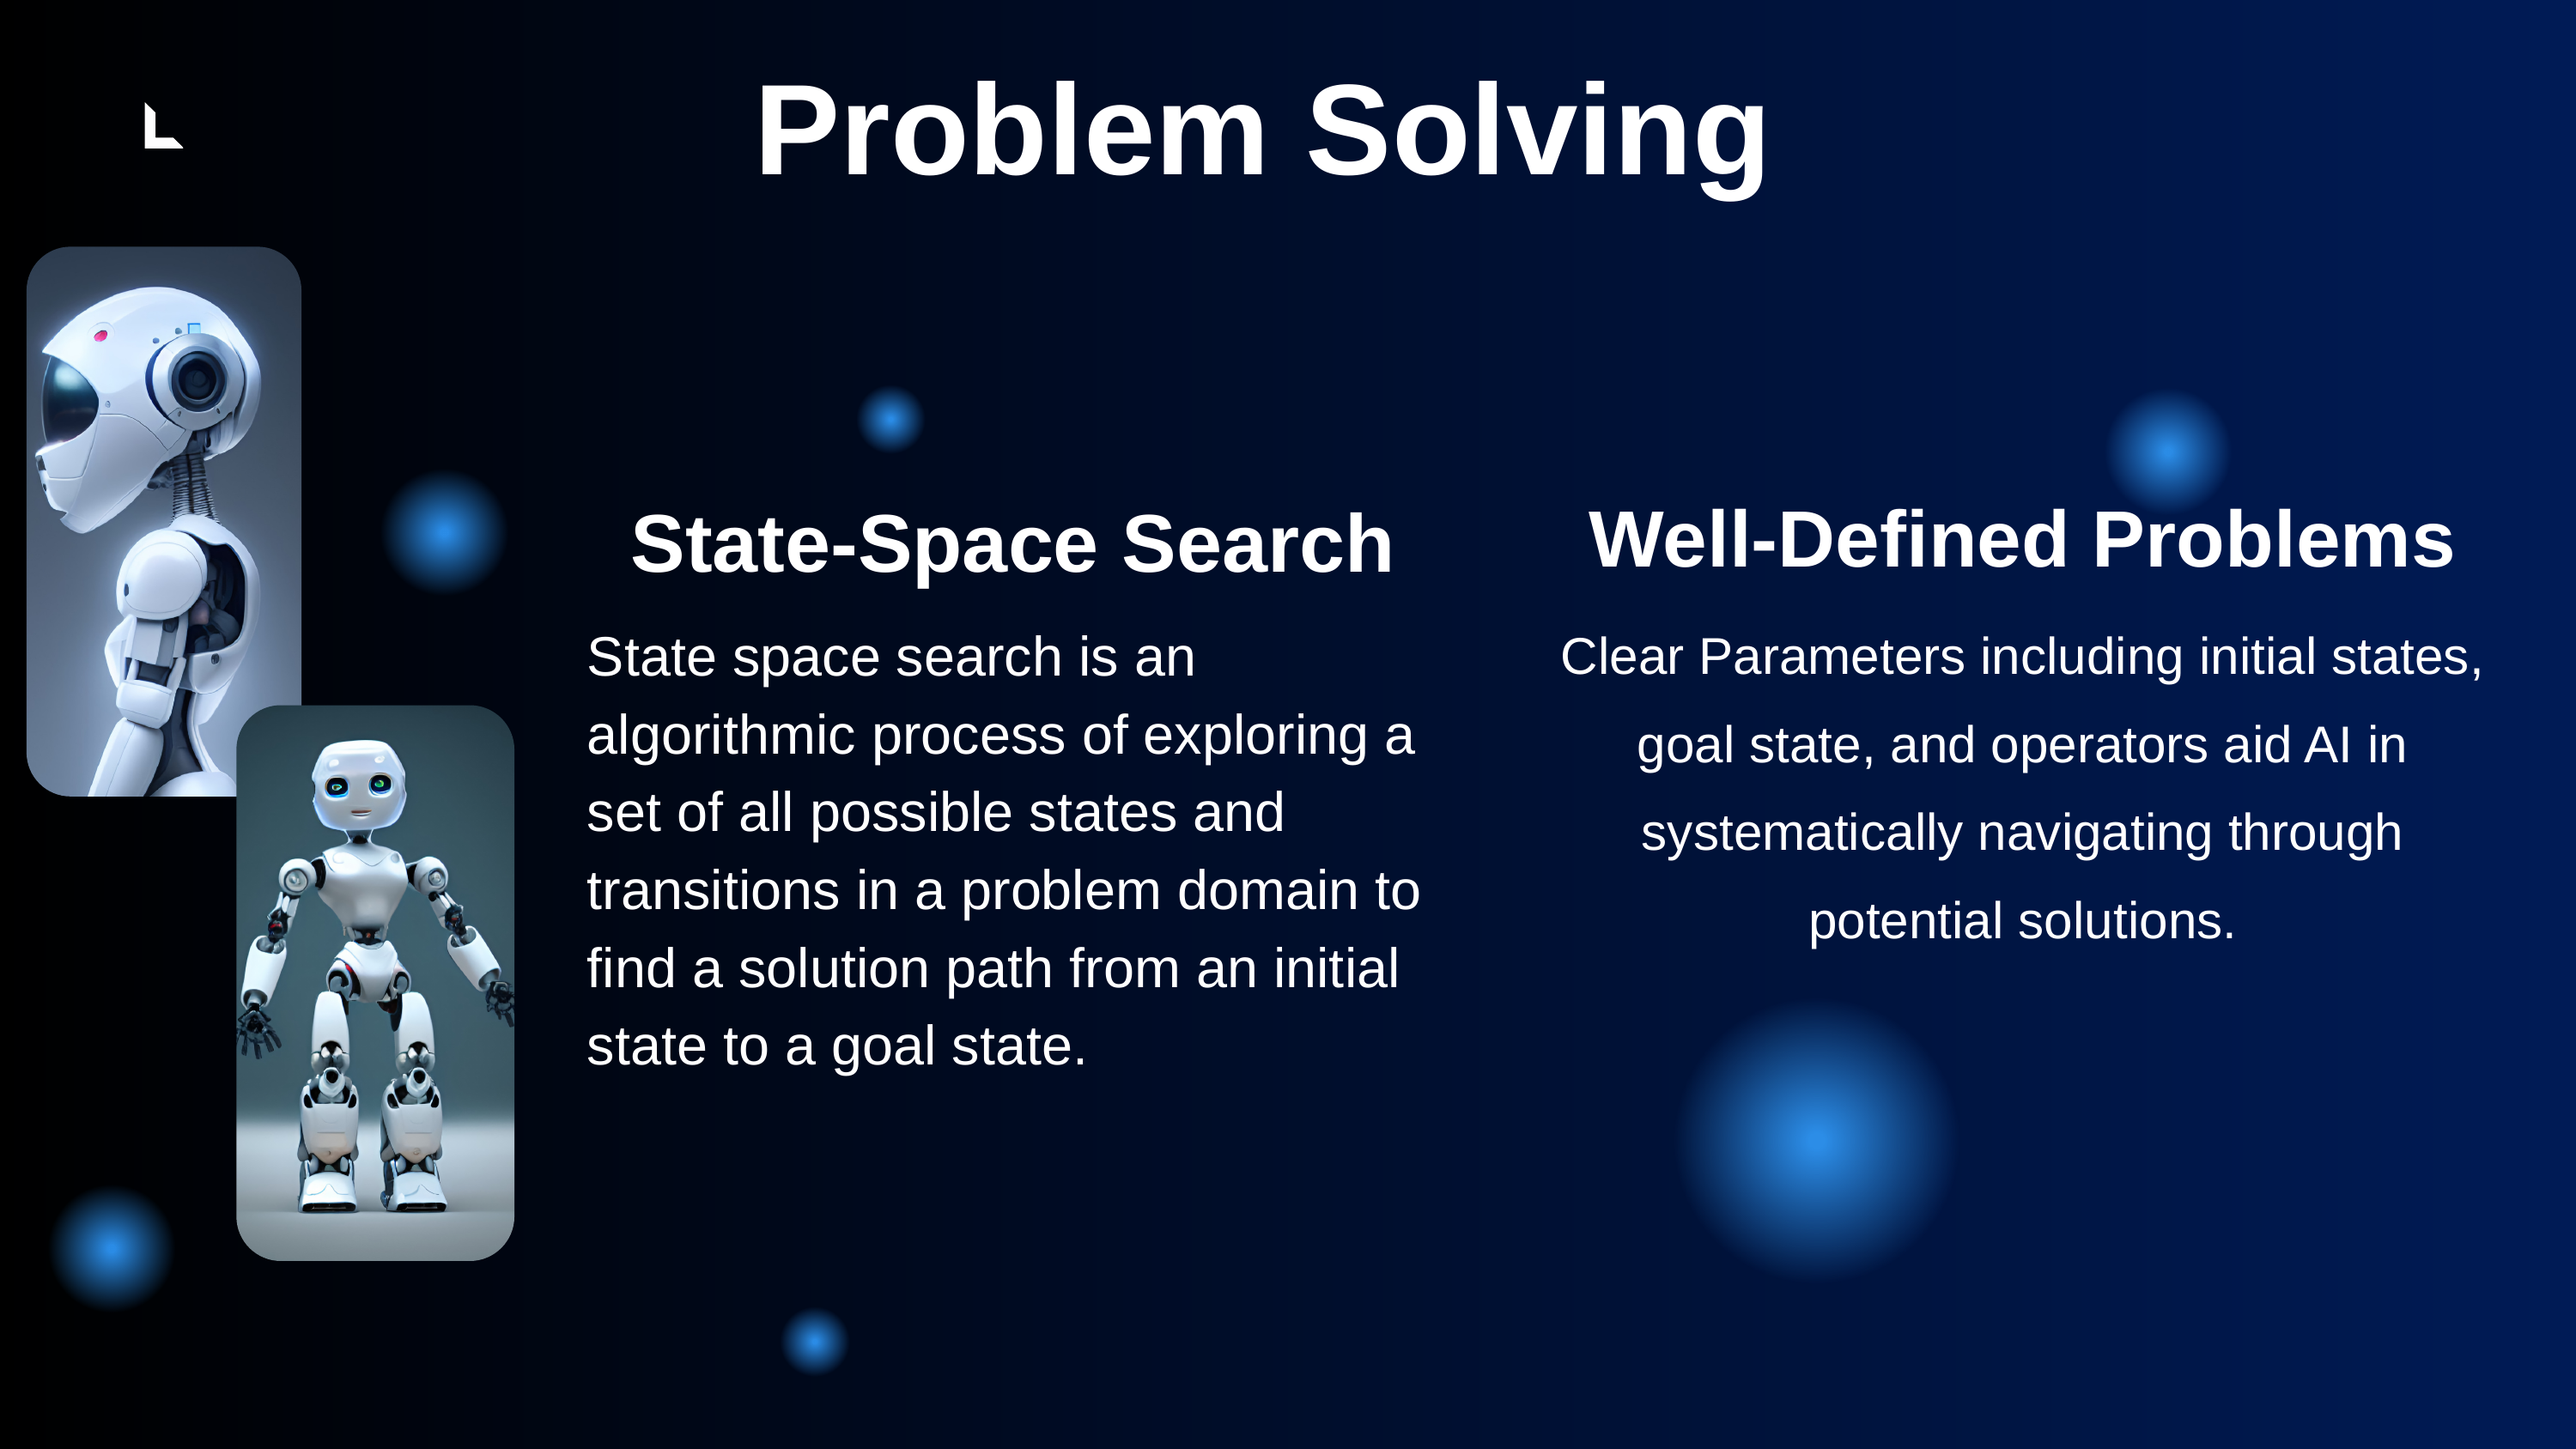

Problem Solving

Well-Defined Problems
State-Space Search

Clear Parameters including initial states, goal state, and operators aid AI in systematically navigating through potential solutions.
State space search is an algorithmic process of exploring a set of all possible states and transitions in a problem domain to find a solution path from an initial state to a goal state.